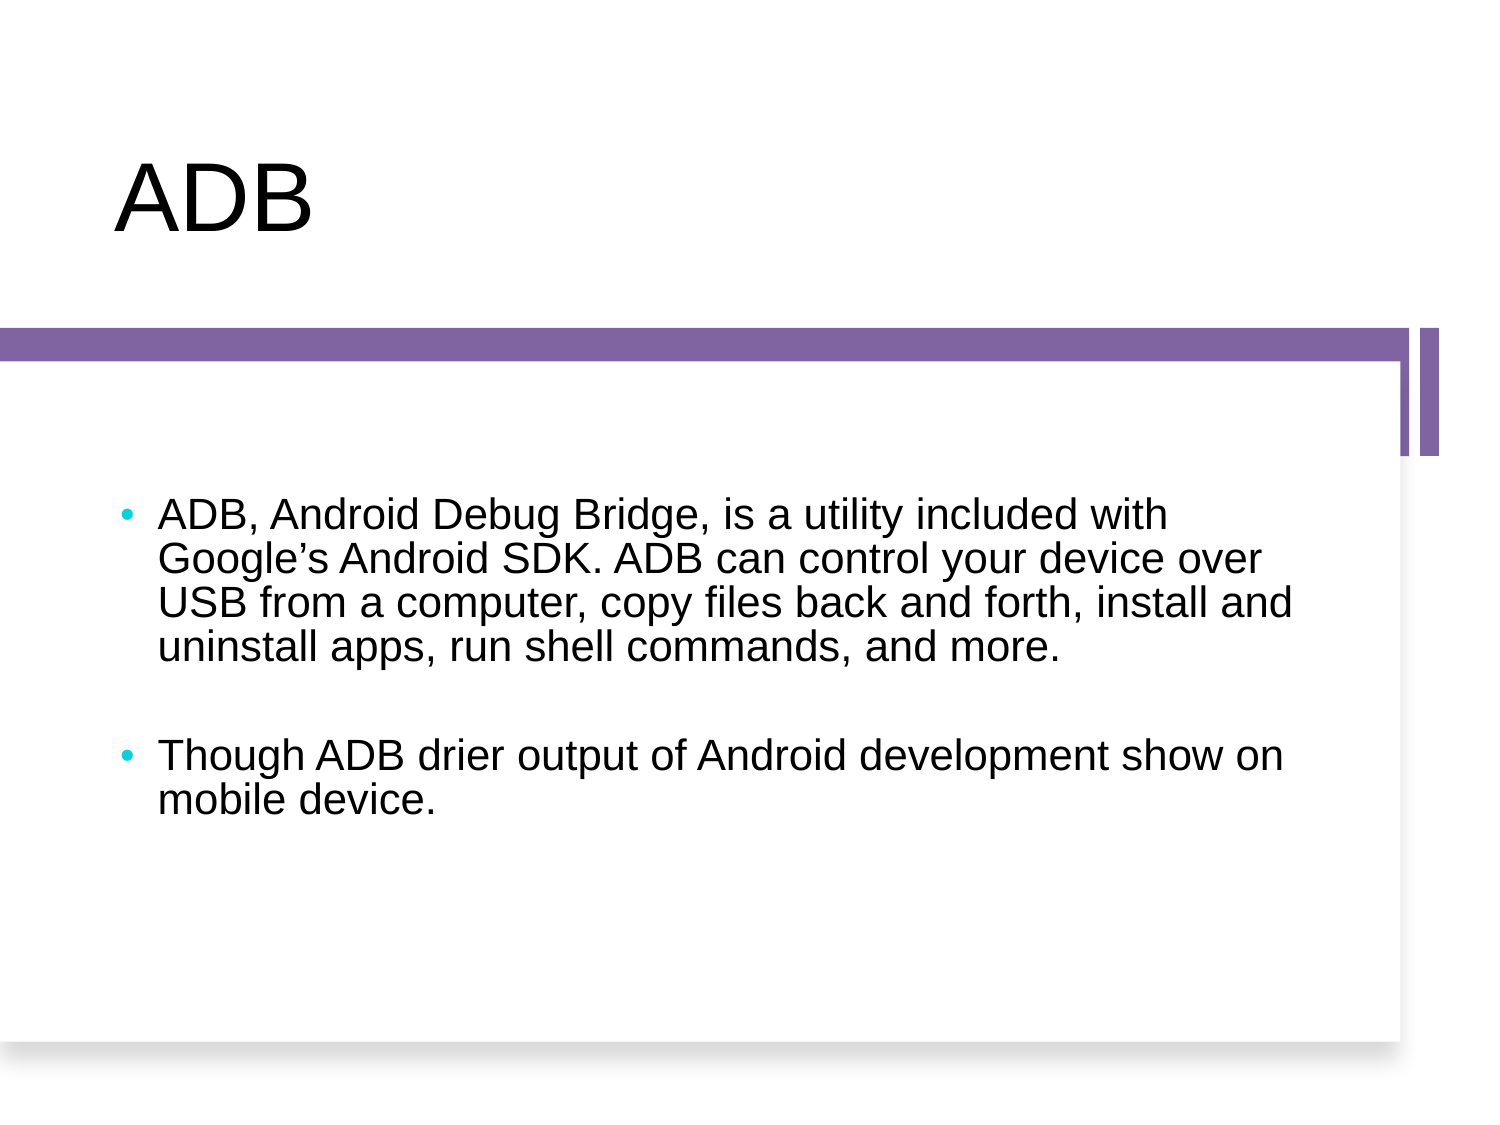

ADB

ADB, Android Debug Bridge, is a utility included with Google’s Android SDK. ADB can control your device over USB from a computer, copy files back and forth, install and uninstall apps, run shell commands, and more.

Though ADB drier output of Android development show on mobile device.